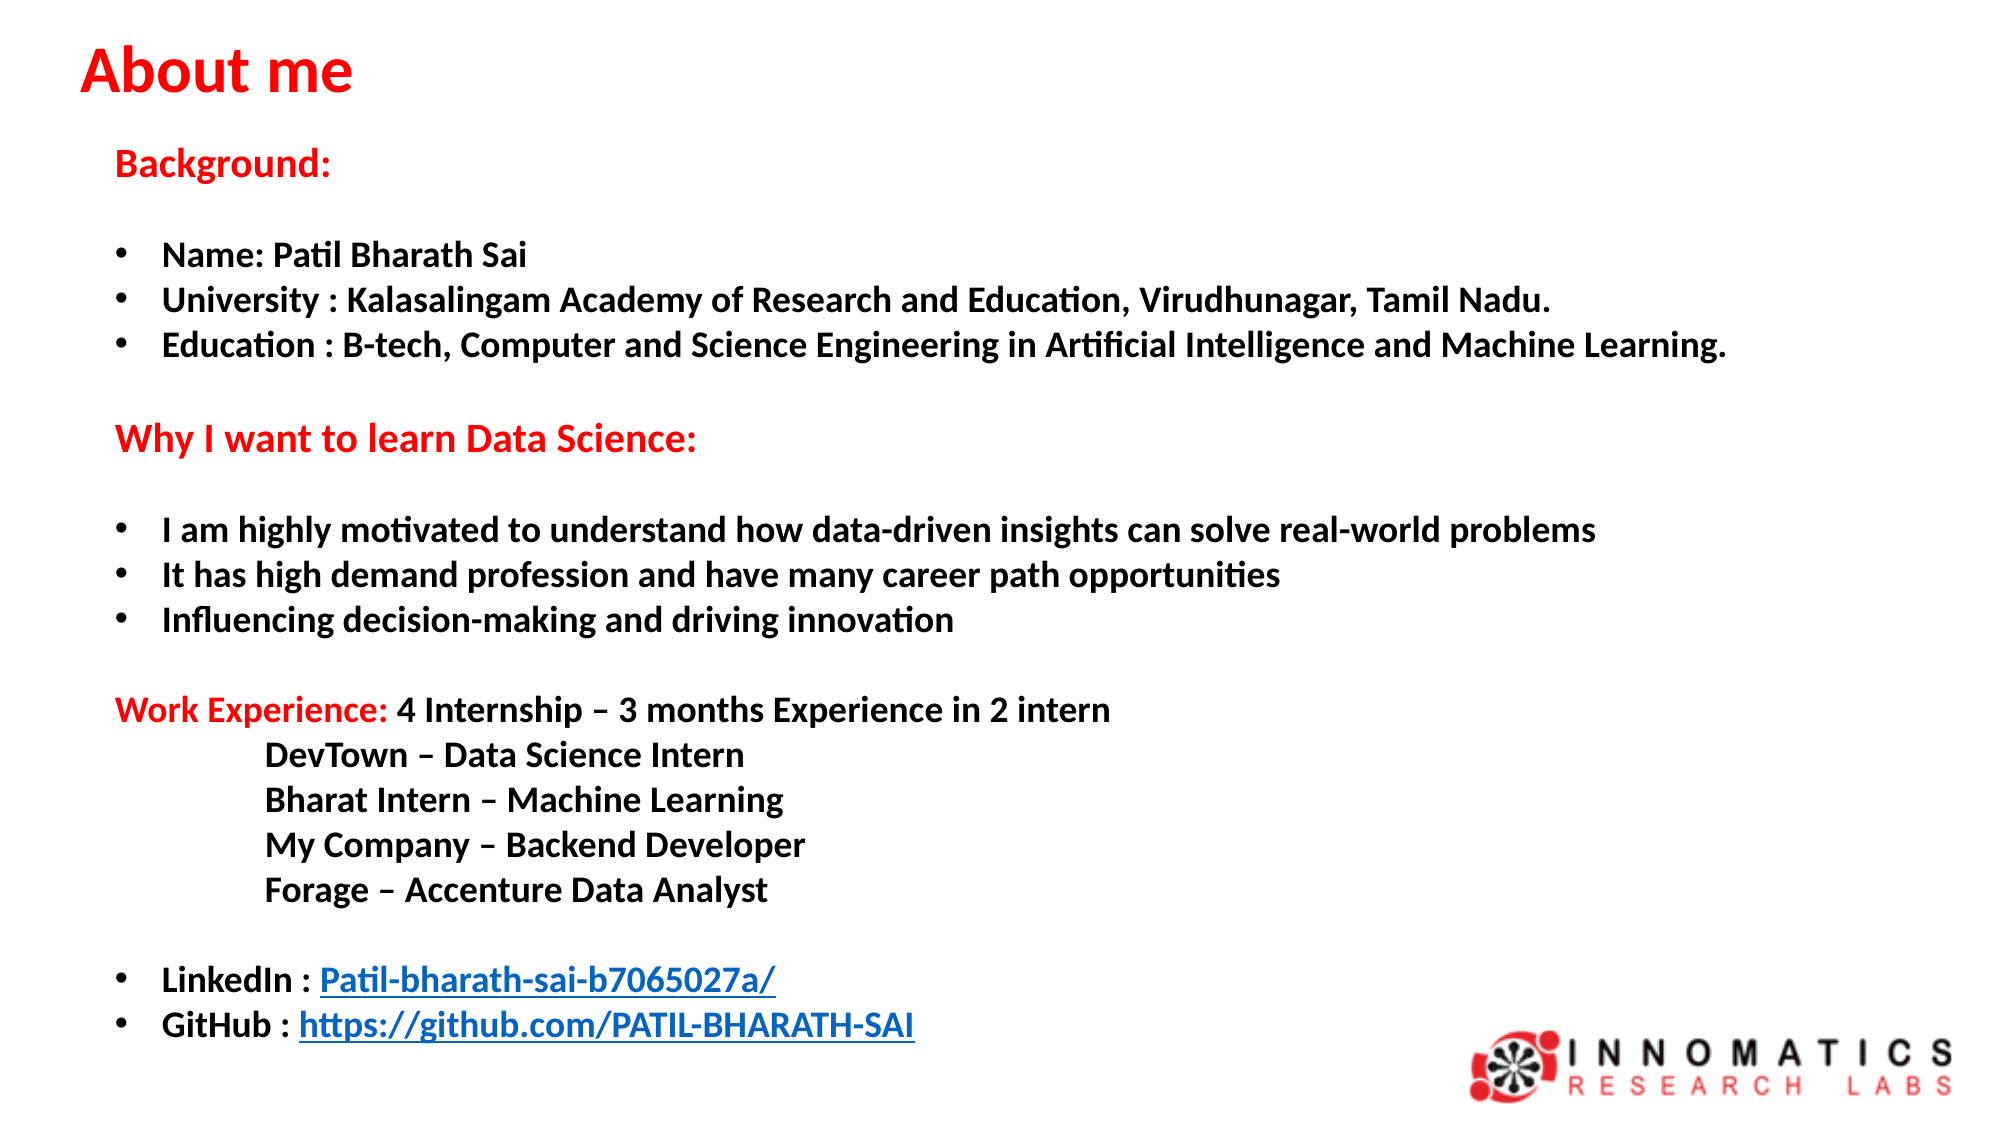

About me
Background:

Name: Patil Bharath Sai
University : Kalasalingam Academy of Research and Education, Virudhunagar, Tamil Nadu.
Education : B-tech, Computer and Science Engineering in Artificial Intelligence and Machine Learning.

Why I want to learn Data Science:

I am highly motivated to understand how data-driven insights can solve real-world problems
It has high demand profession and have many career path opportunities
Influencing decision-making and driving innovation

Work Experience: 4 Internship – 3 months Experience in 2 intern
	DevTown – Data Science Intern
	Bharat Intern – Machine Learning
	My Company – Backend Developer
	Forage – Accenture Data Analyst

LinkedIn : Patil-bharath-sai-b7065027a/
GitHub : https://github.com/PATIL-BHARATH-SAI